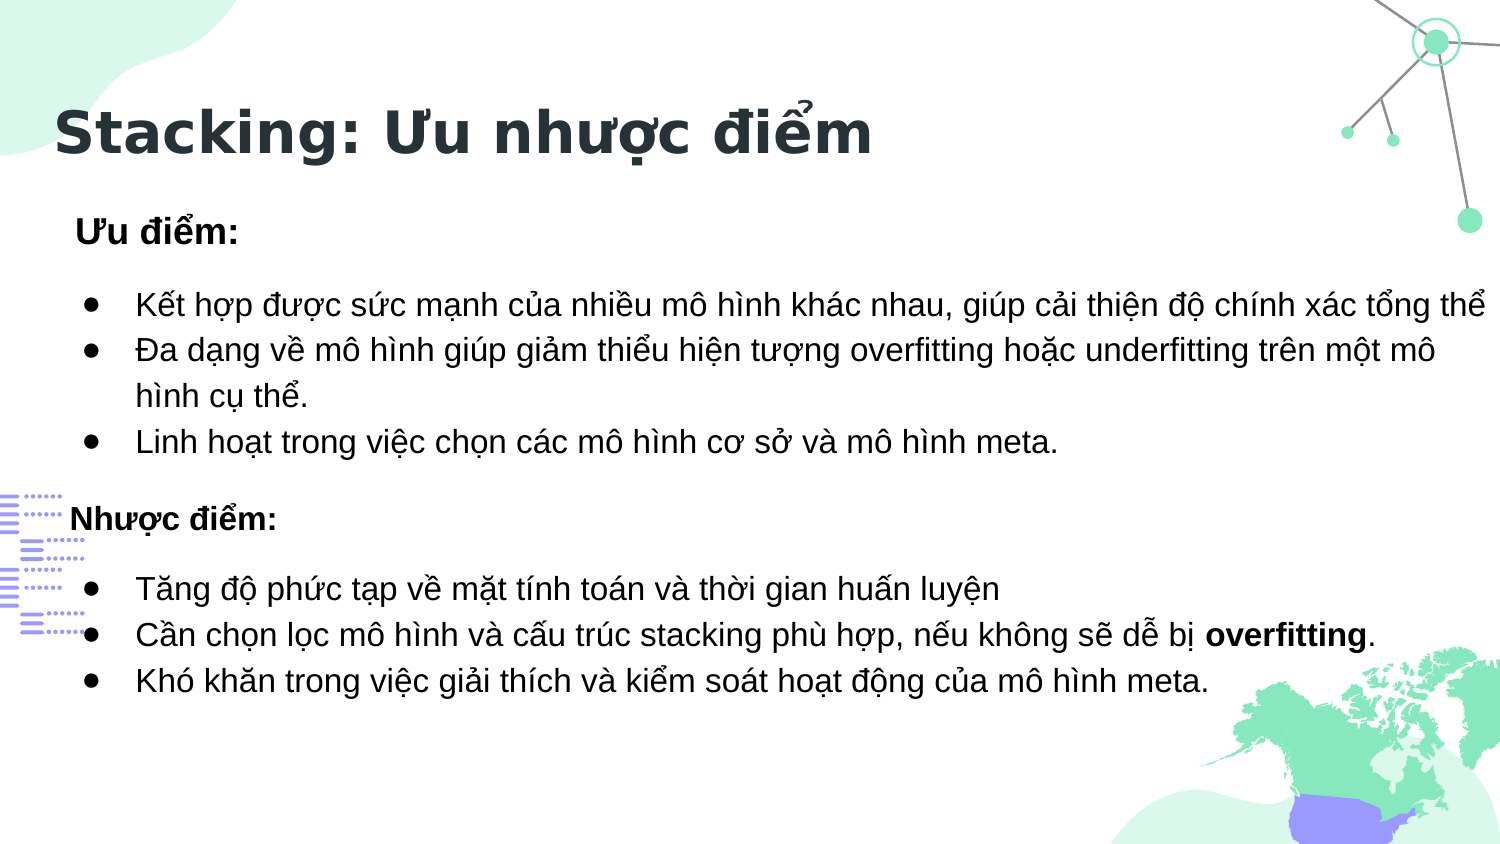

linear_model = joblib.load('/content/drive/MyDrive/sale/Data/linear_regression_model.pkl')
mlp_model = joblib.load('/content/drive/MyDrive/sale/Data/mlp_regression_model.pkl')
ridge_model = joblib.load('/content/drive/MyDrive/sale/Data/ridge_regression_model.pkl')

# Stacking: Ưu nhược điểm
kf = KFold(n_splits=5, shuffle=True, random_state=42)
# Tạo các dự đoán cho từng lớp mô hình cơ sở
train_pred_linear_cv = cross_val_predict(linear_model, Train_X_std, Train_Y, cv=kf)
train_pred_mlp_cv = cross_val_predict(mlp_model, Train_X_std, Train_Y, cv=kf)
train_pred_ridge_cv = cross_val_predict(ridge_model, Train_X_std, Train_Y, cv=kf)
# Ghép các dự đoán thành ma trận đặc trưng cho mô hình meta
train_meta_X_cv = np.column_stack((train_pred_linear_cv, train_pred_mlp_cv, train_pred_ridge_cv))

Ưu điểm:
Kết hợp được sức mạnh của nhiều mô hình khác nhau, giúp cải thiện độ chính xác tổng thể
Đa dạng về mô hình giúp giảm thiểu hiện tượng overfitting hoặc underfitting trên một mô hình cụ thể.
Linh hoạt trong việc chọn các mô hình cơ sở và mô hình meta.
 Nhược điểm:
Tăng độ phức tạp về mặt tính toán và thời gian huấn luyện
Cần chọn lọc mô hình và cấu trúc stacking phù hợp, nếu không sẽ dễ bị overfitting.
Khó khăn trong việc giải thích và kiểm soát hoạt động của mô hình meta.

meta_model = Ridge()
# Tạo lưới tham số để tìm kiếm alpha tốt nhất
param_grid = {'alpha': np.logspace(-3, 3, 50)}  # Các giá trị alpha từ 0.001 đến 1000
grid_search = GridSearchCV(meta_model, param_grid, cv=kf, scoring='r2')
grid_search.fit(train_meta_X_cv, Train_Y)
best_alpha = grid_search.best_params_['alpha']

meta_model_opt = Ridge(alpha=best_alpha)
meta_model_opt.fit(train_meta_X_cv, Train_Y)